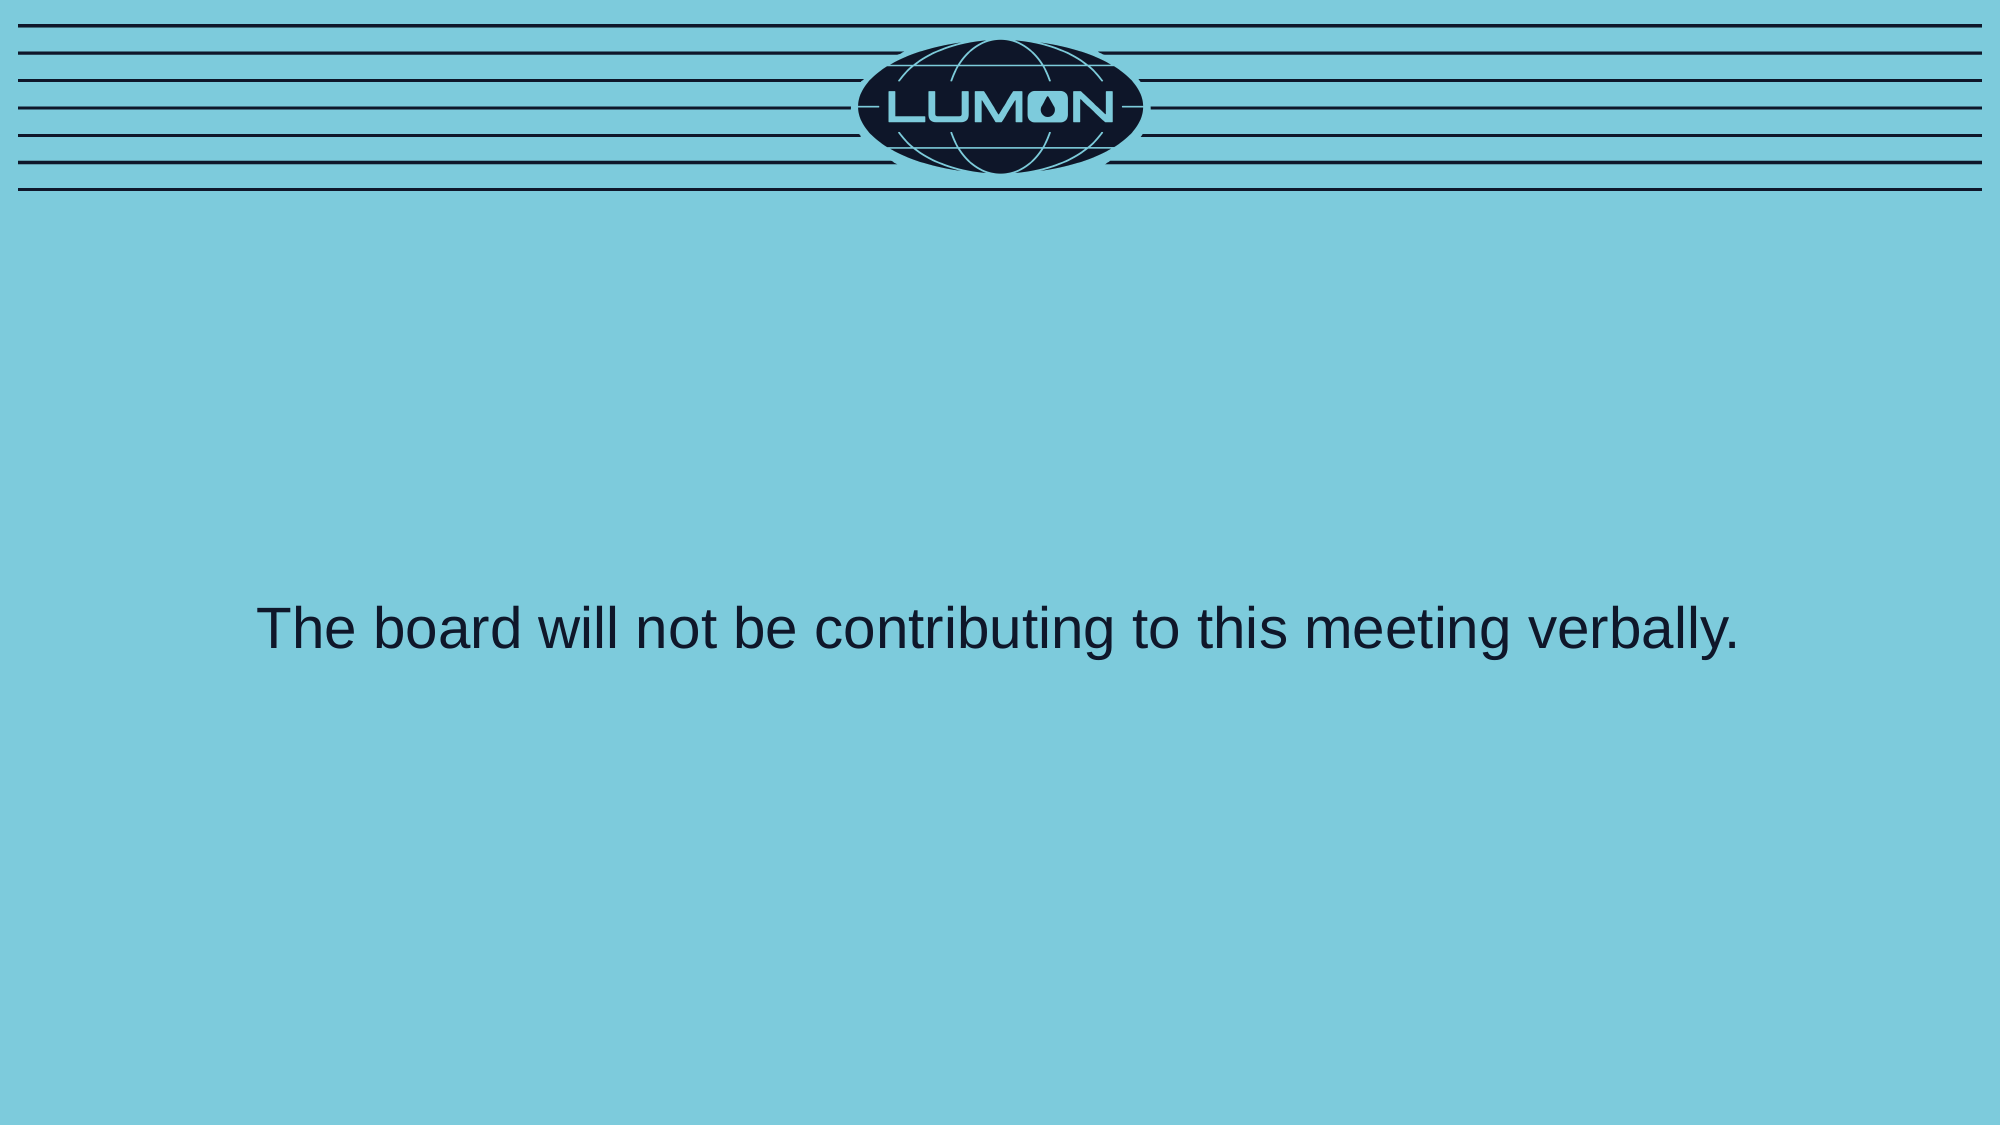

The board will not be contributing to this meeting verbally.